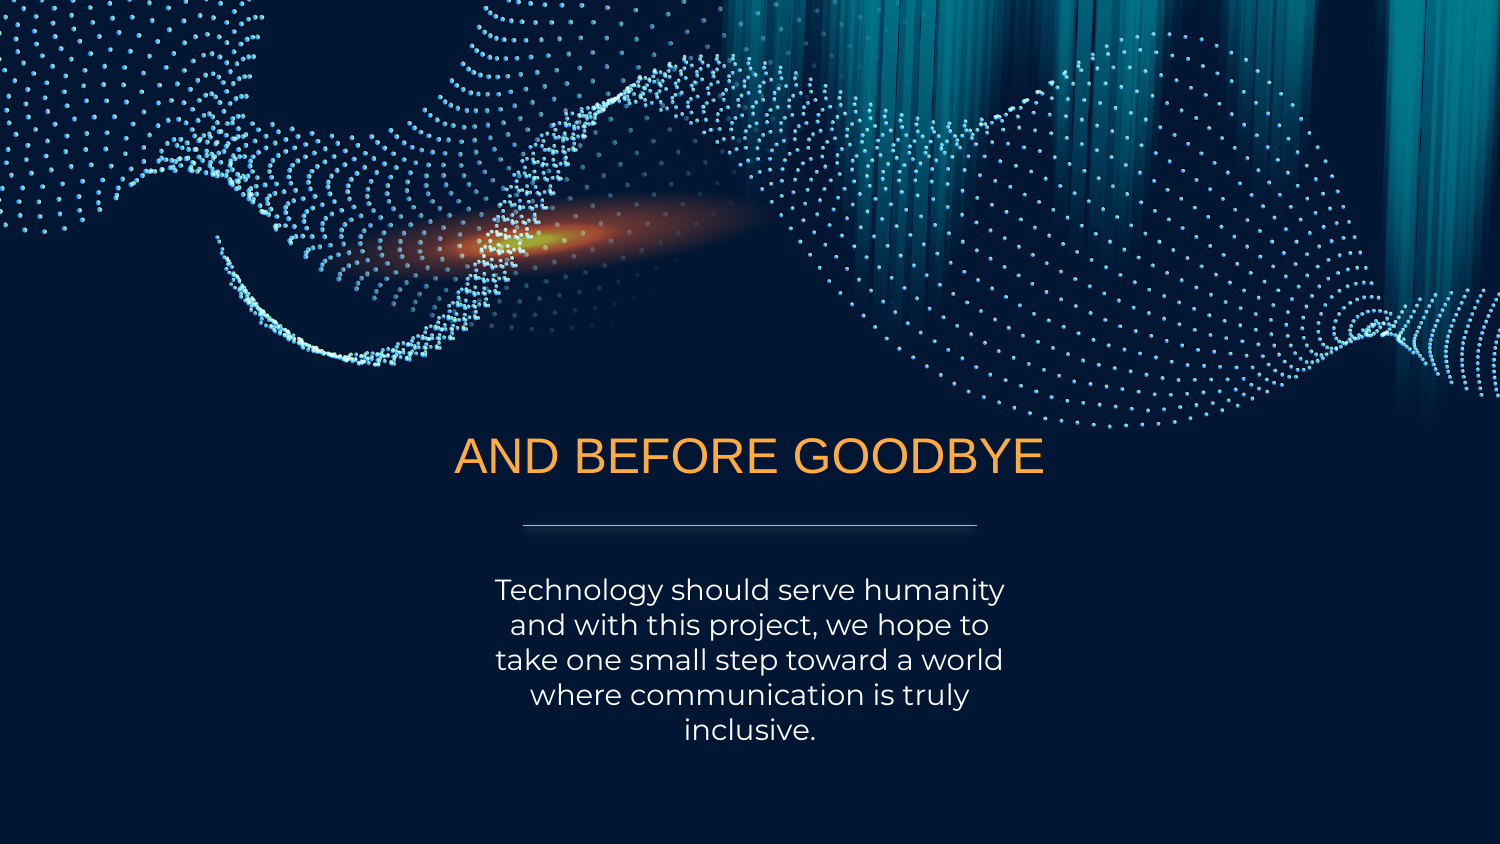

# AND BEFORE GOODBYE
Technology should serve humanity and with this project, we hope to take one small step toward a world where communication is truly inclusive.